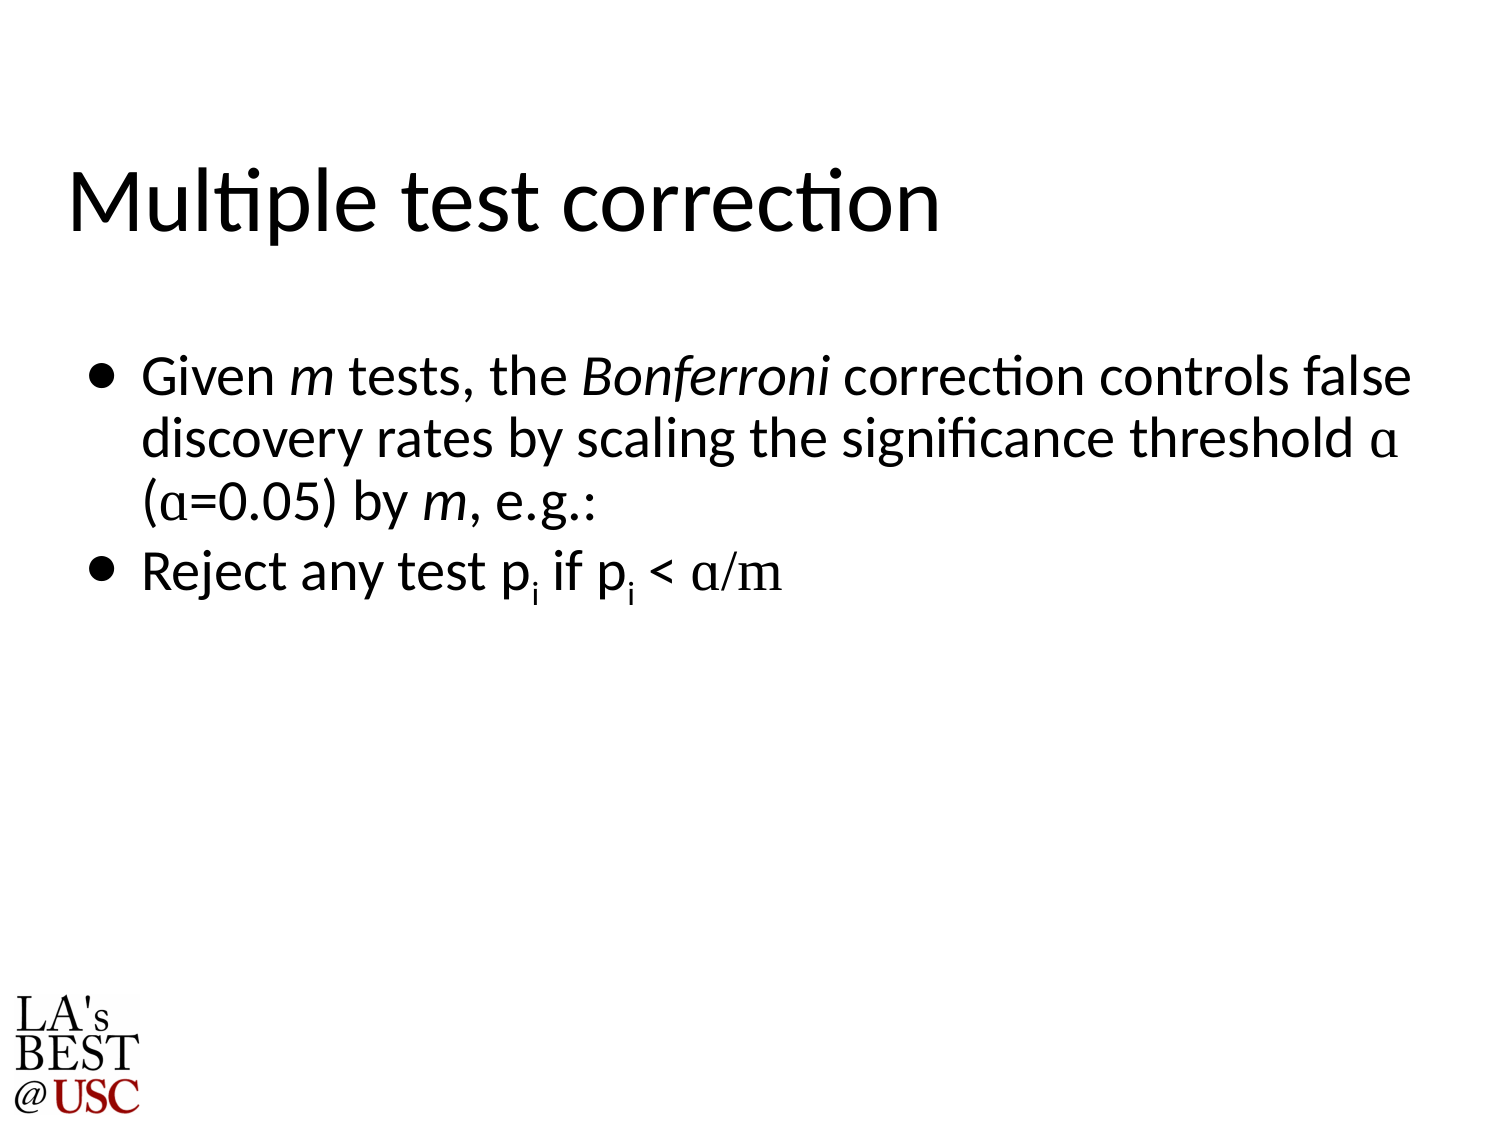

# Multiple test correction
Given m tests, the Bonferroni correction controls false discovery rates by scaling the significance threshold ɑ (ɑ=0.05) by m, e.g.:
Reject any test pi if pi < ɑ/m